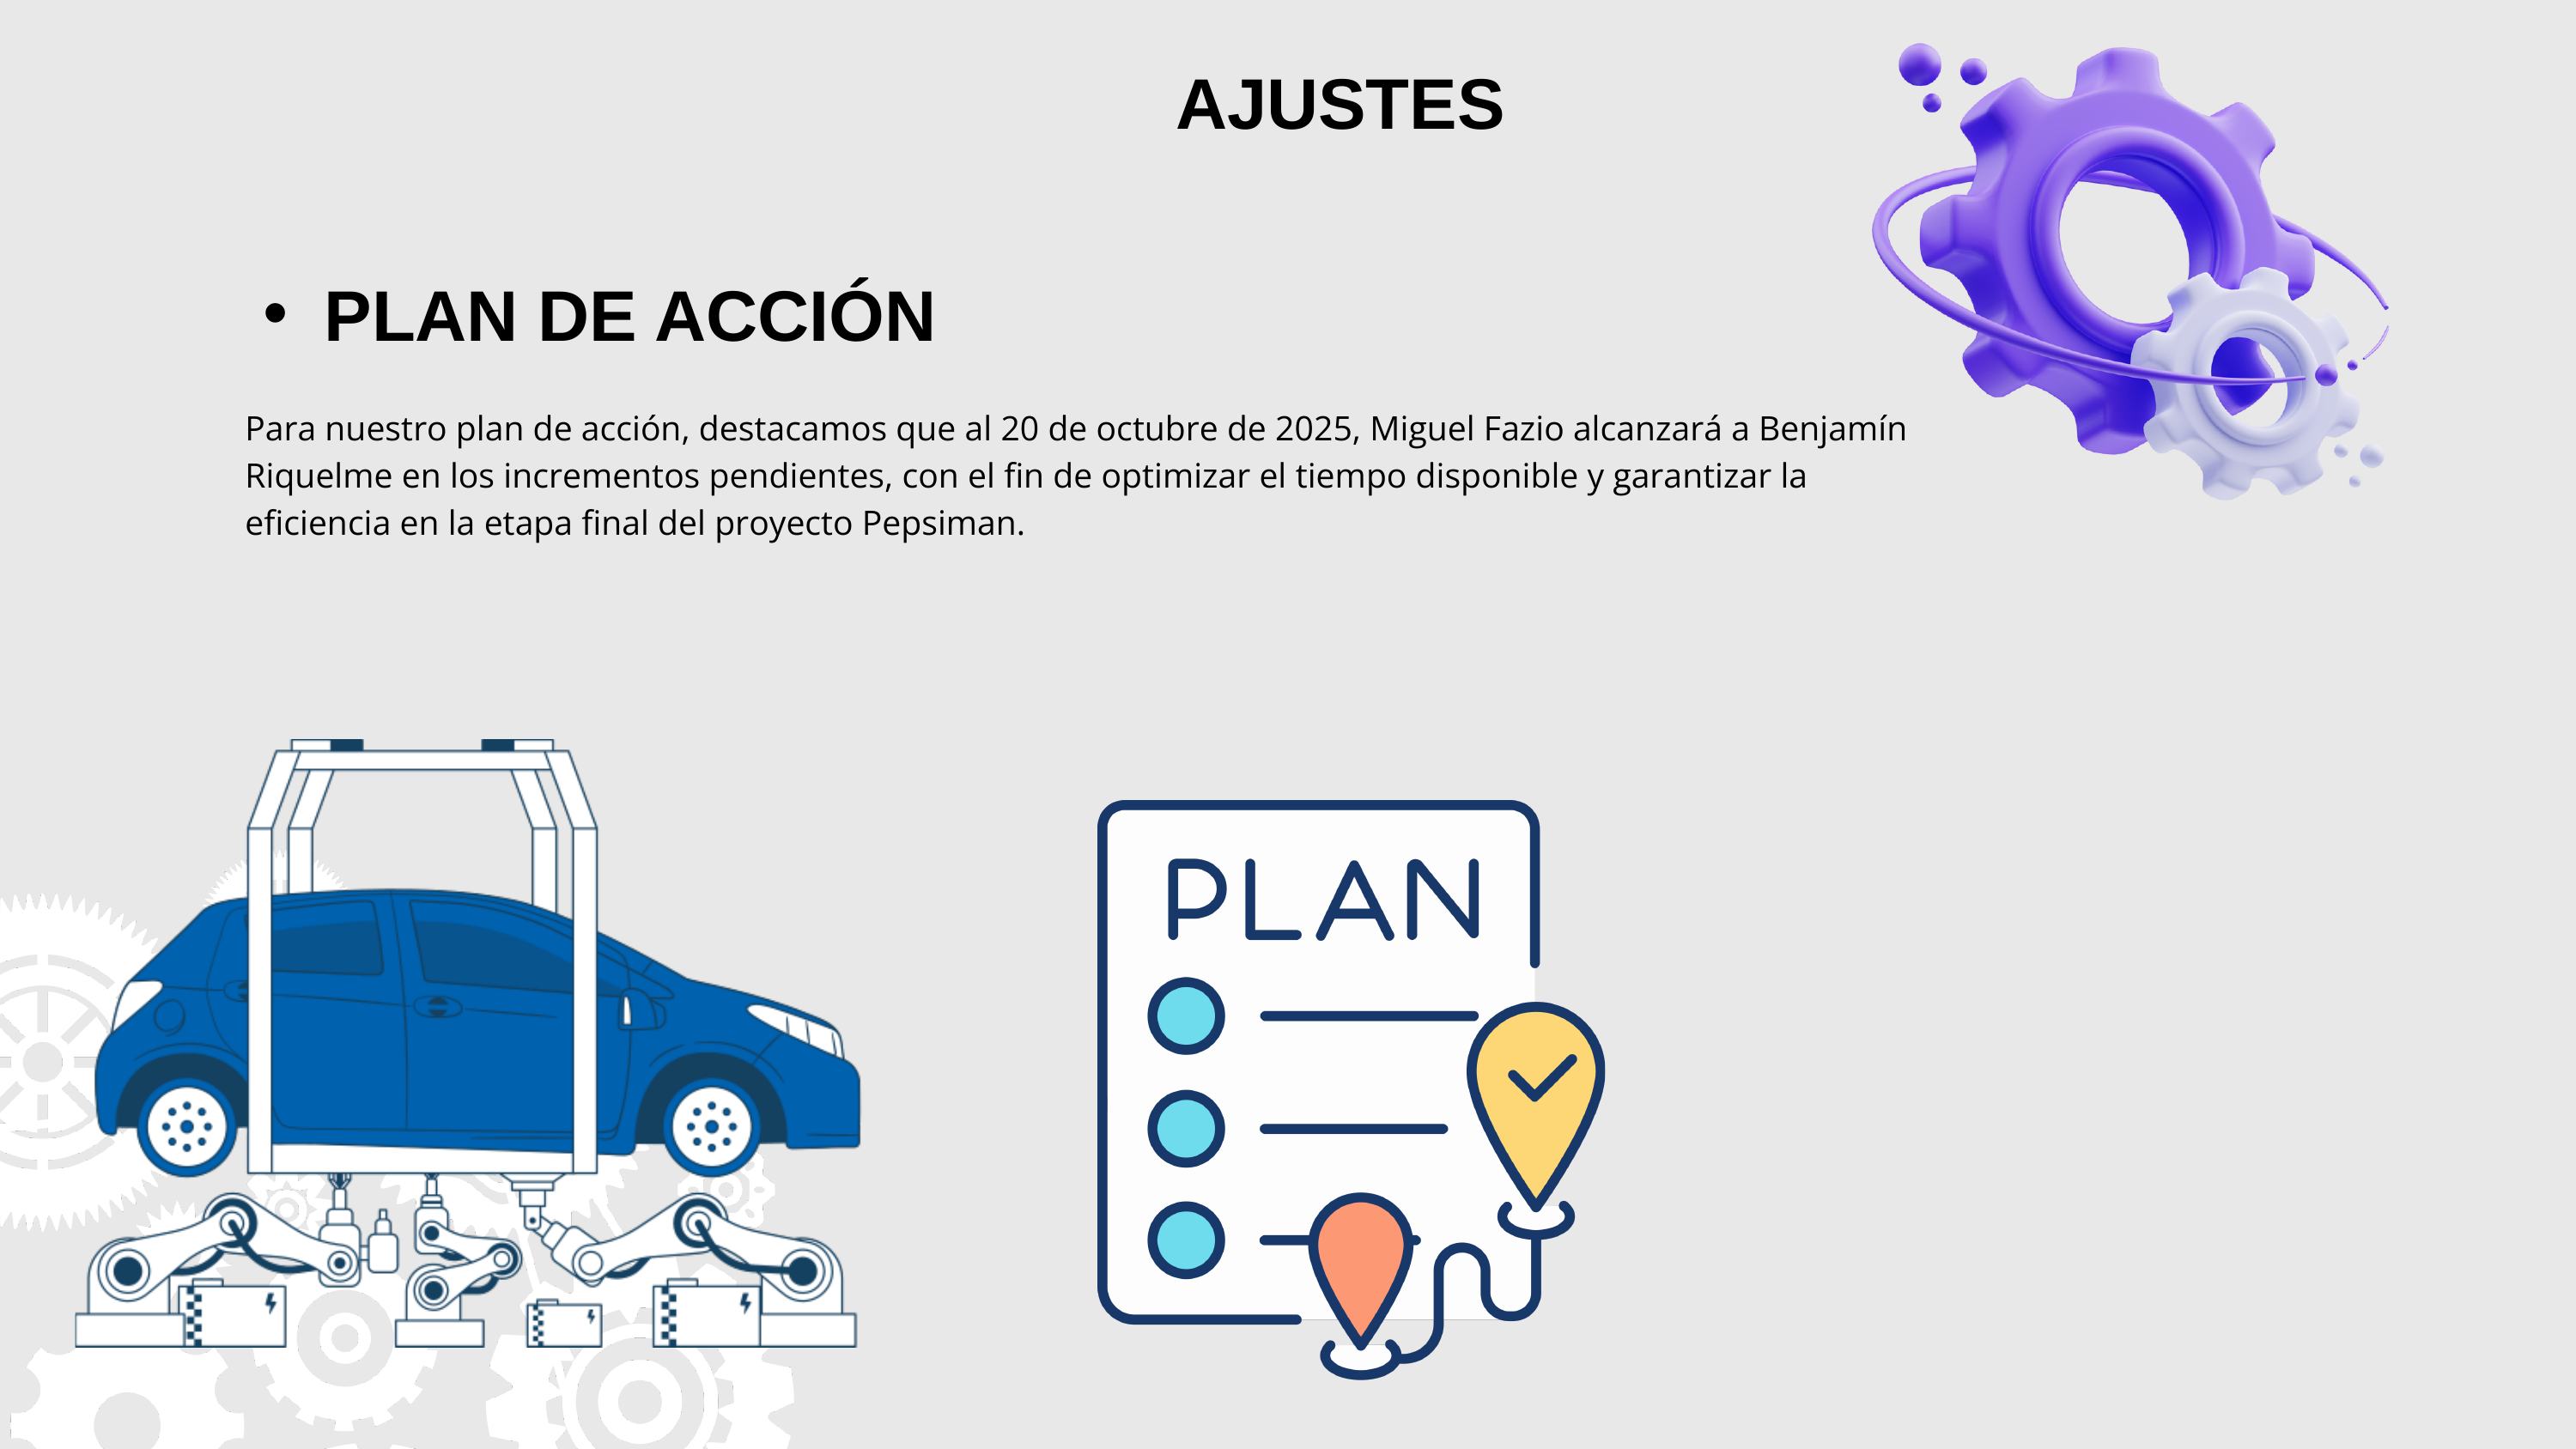

AJUSTES
PLAN DE ACCIÓN
Para nuestro plan de acción, destacamos que al 20 de octubre de 2025, Miguel Fazio alcanzará a Benjamín Riquelme en los incrementos pendientes, con el fin de optimizar el tiempo disponible y garantizar la eficiencia en la etapa final del proyecto Pepsiman.